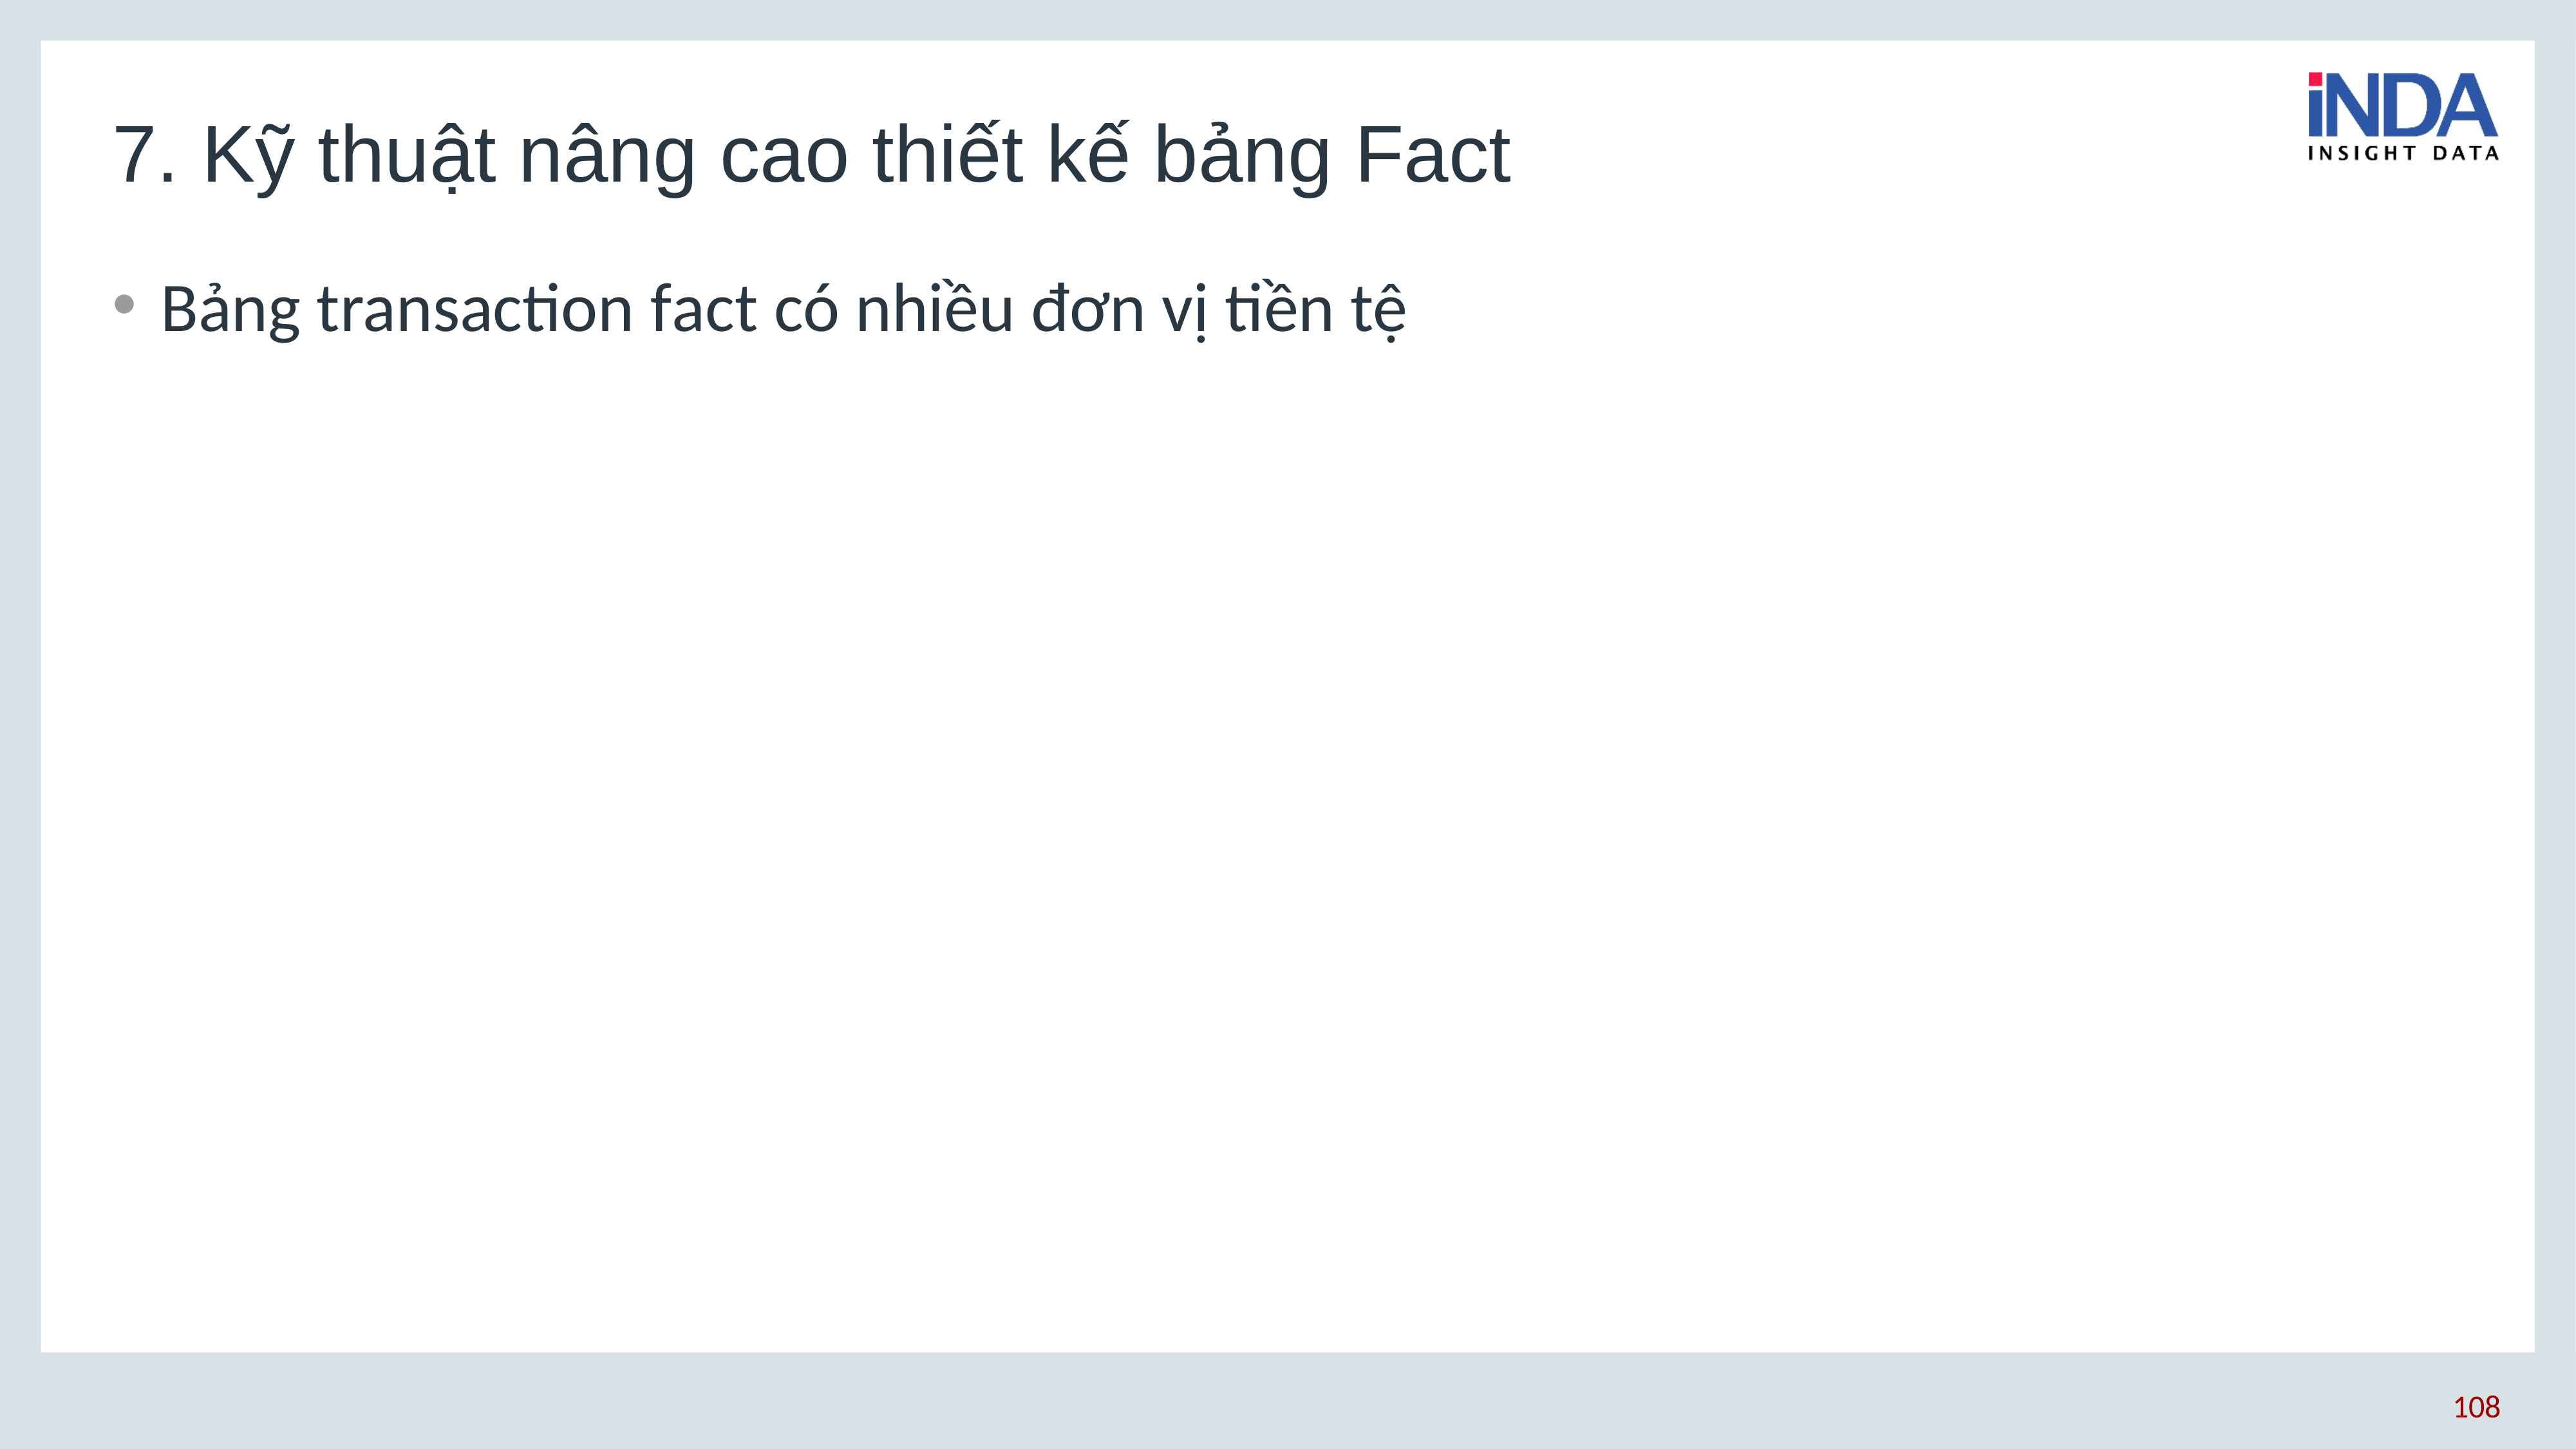

# 7. Kỹ thuật nâng cao thiết kế bảng Fact
Bảng transaction fact có nhiều đơn vị tiền tệ

108